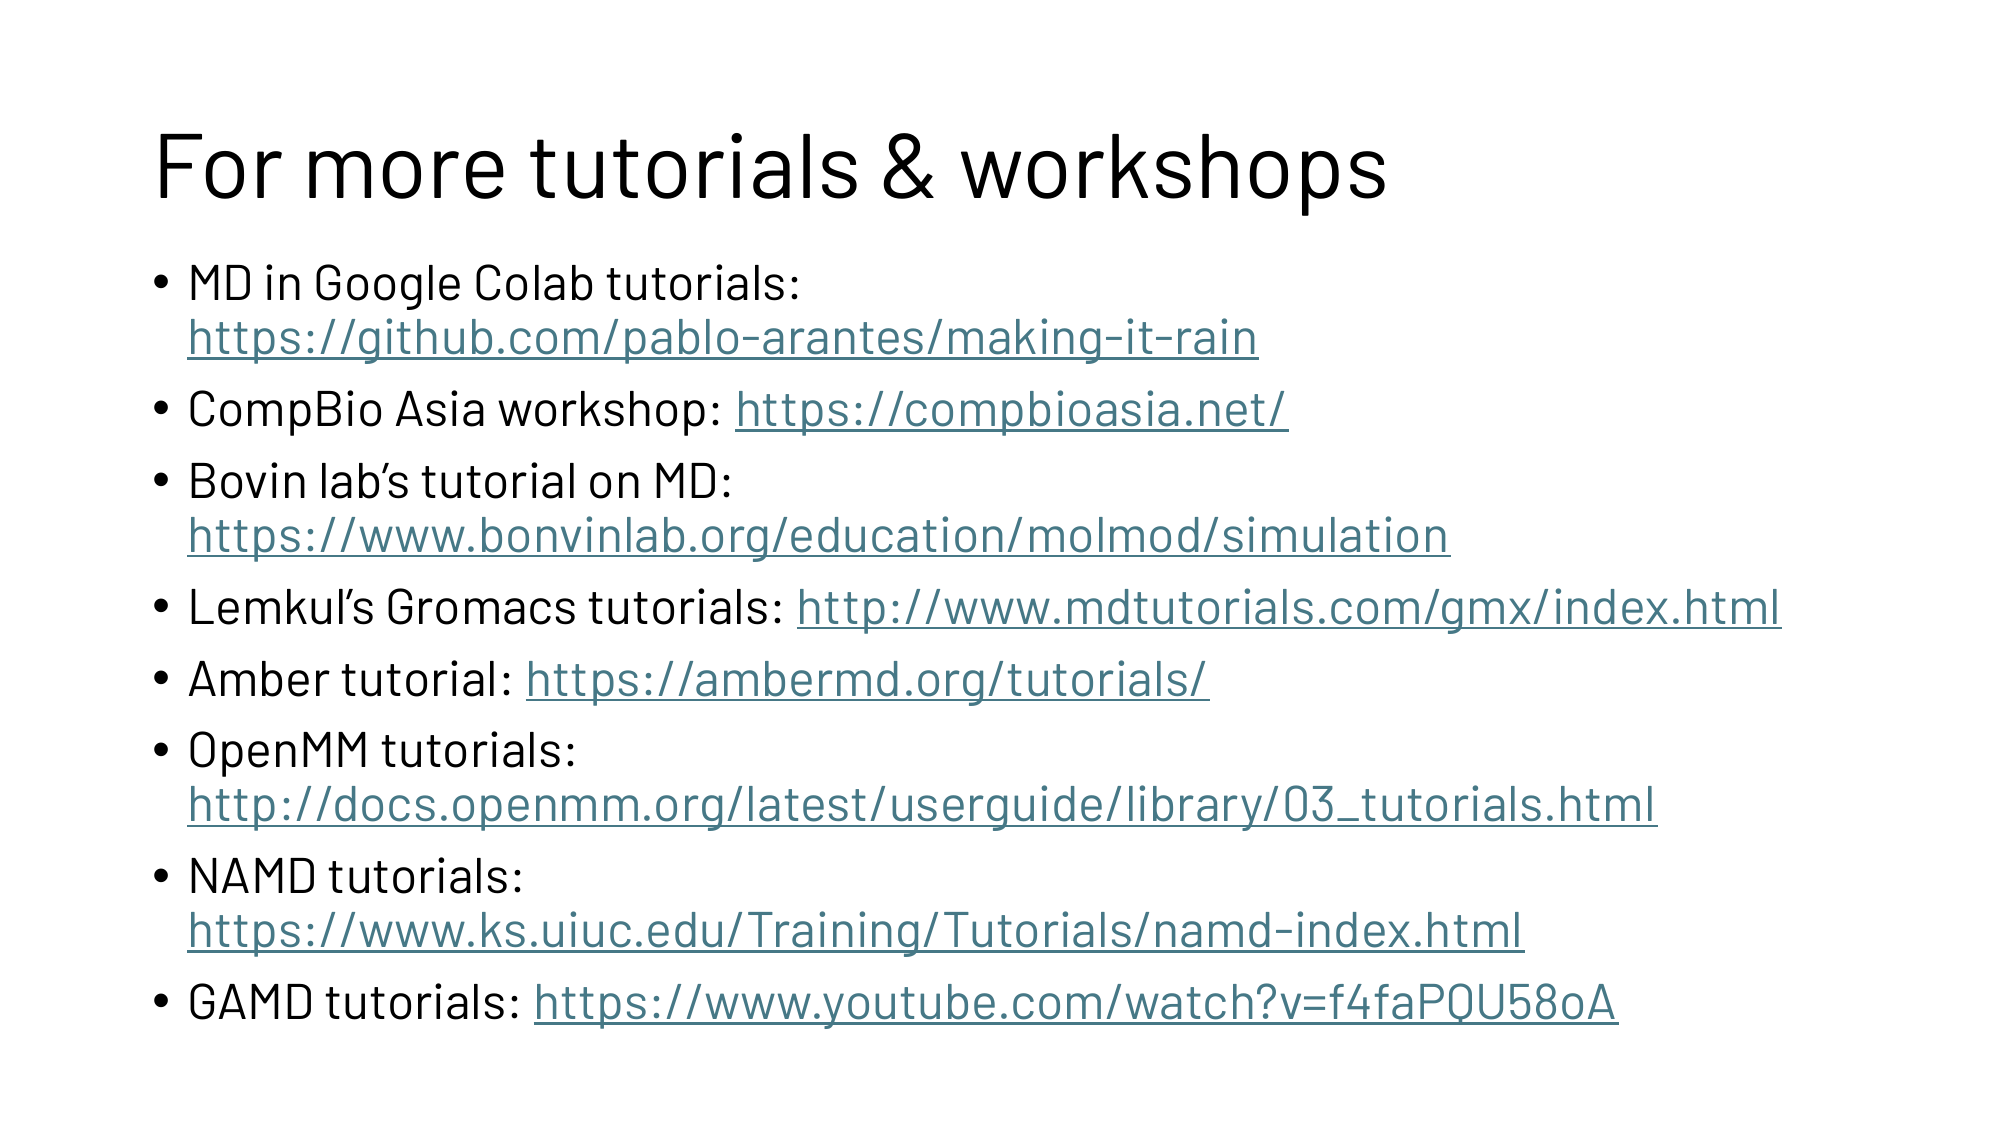

# For more tutorials & workshops
MD in Google Colab tutorials: https://github.com/pablo-arantes/making-it-rain
CompBio Asia workshop: https://compbioasia.net/
Bovin lab’s tutorial on MD: https://www.bonvinlab.org/education/molmod/simulation
Lemkul’s Gromacs tutorials: http://www.mdtutorials.com/gmx/index.html
Amber tutorial: https://ambermd.org/tutorials/
OpenMM tutorials: http://docs.openmm.org/latest/userguide/library/03_tutorials.html
NAMD tutorials: https://www.ks.uiuc.edu/Training/Tutorials/namd-index.html
GAMD tutorials: https://www.youtube.com/watch?v=f4faPQU58oA